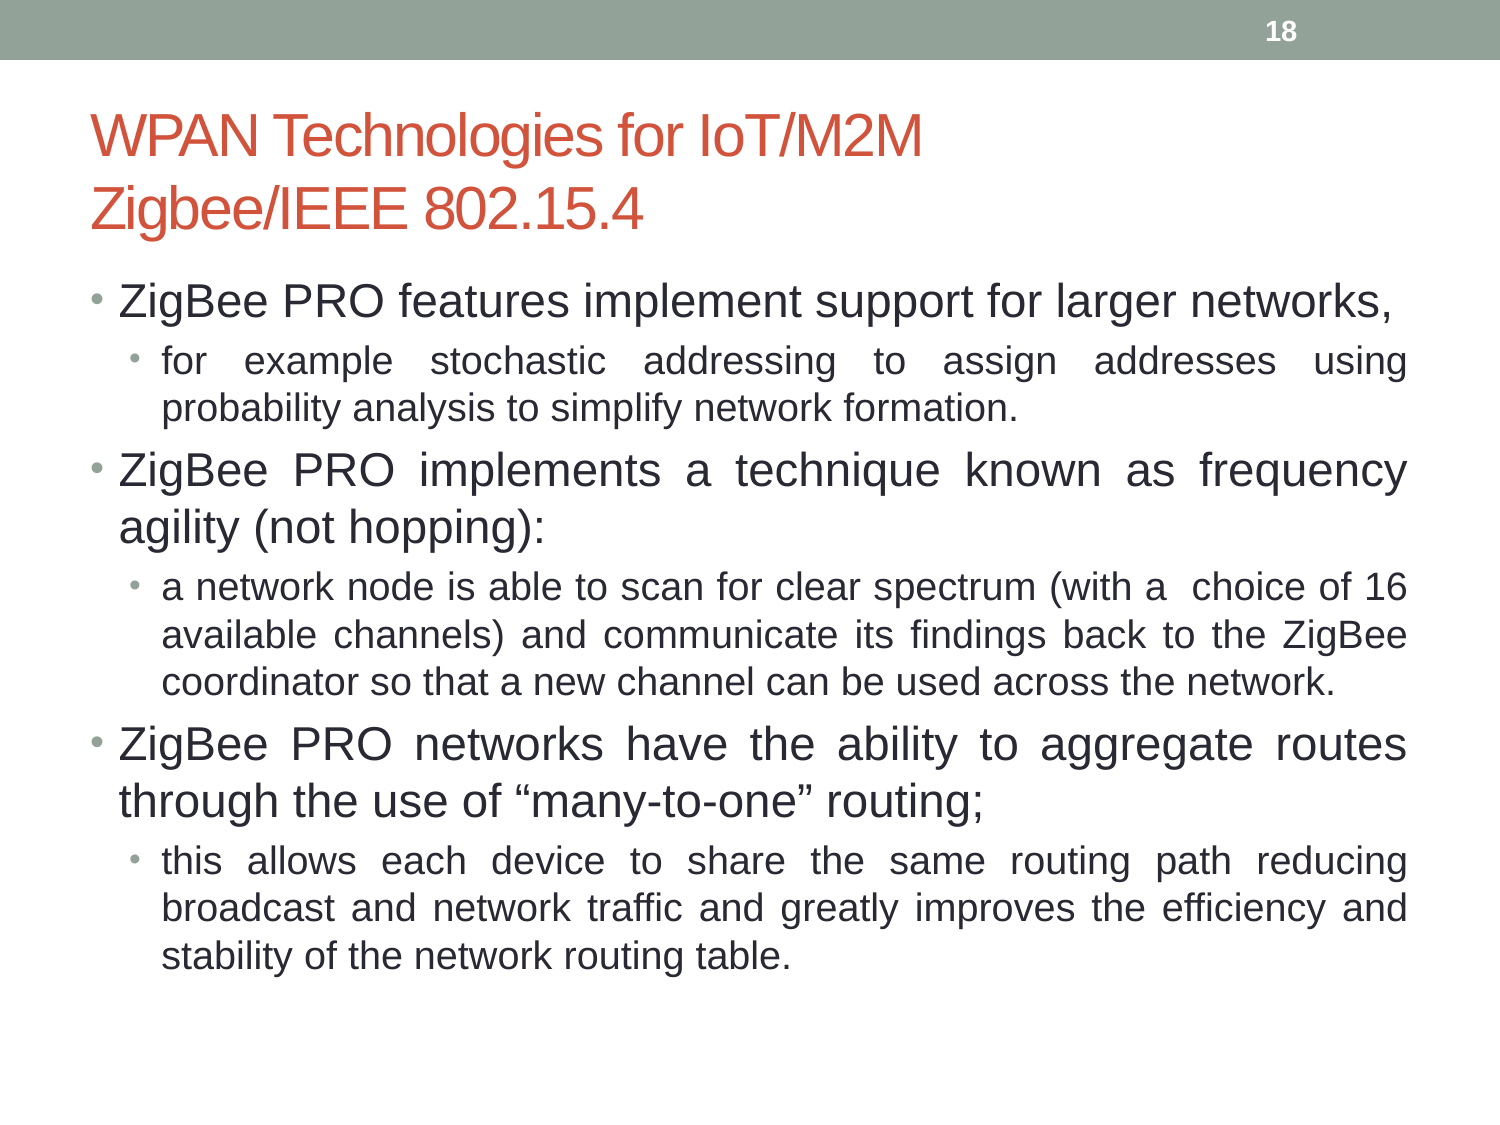

18
# WPAN Technologies for IoT/M2M Zigbee/IEEE 802.15.4
ZigBee PRO features implement support for larger networks,
for example stochastic addressing to assign addresses using probability analysis to simplify network formation.
ZigBee PRO implements a technique known as frequency agility (not hopping):
a network node is able to scan for clear spectrum (with a  choice of 16 available channels) and communicate its findings back to the ZigBee coordinator so that a new channel can be used across the network.
ZigBee PRO networks have the ability to aggregate routes through the use of “many-to-one” routing;
this allows each device to share the same routing path reducing broadcast and network traffic and greatly improves the efficiency and stability of the network routing table.